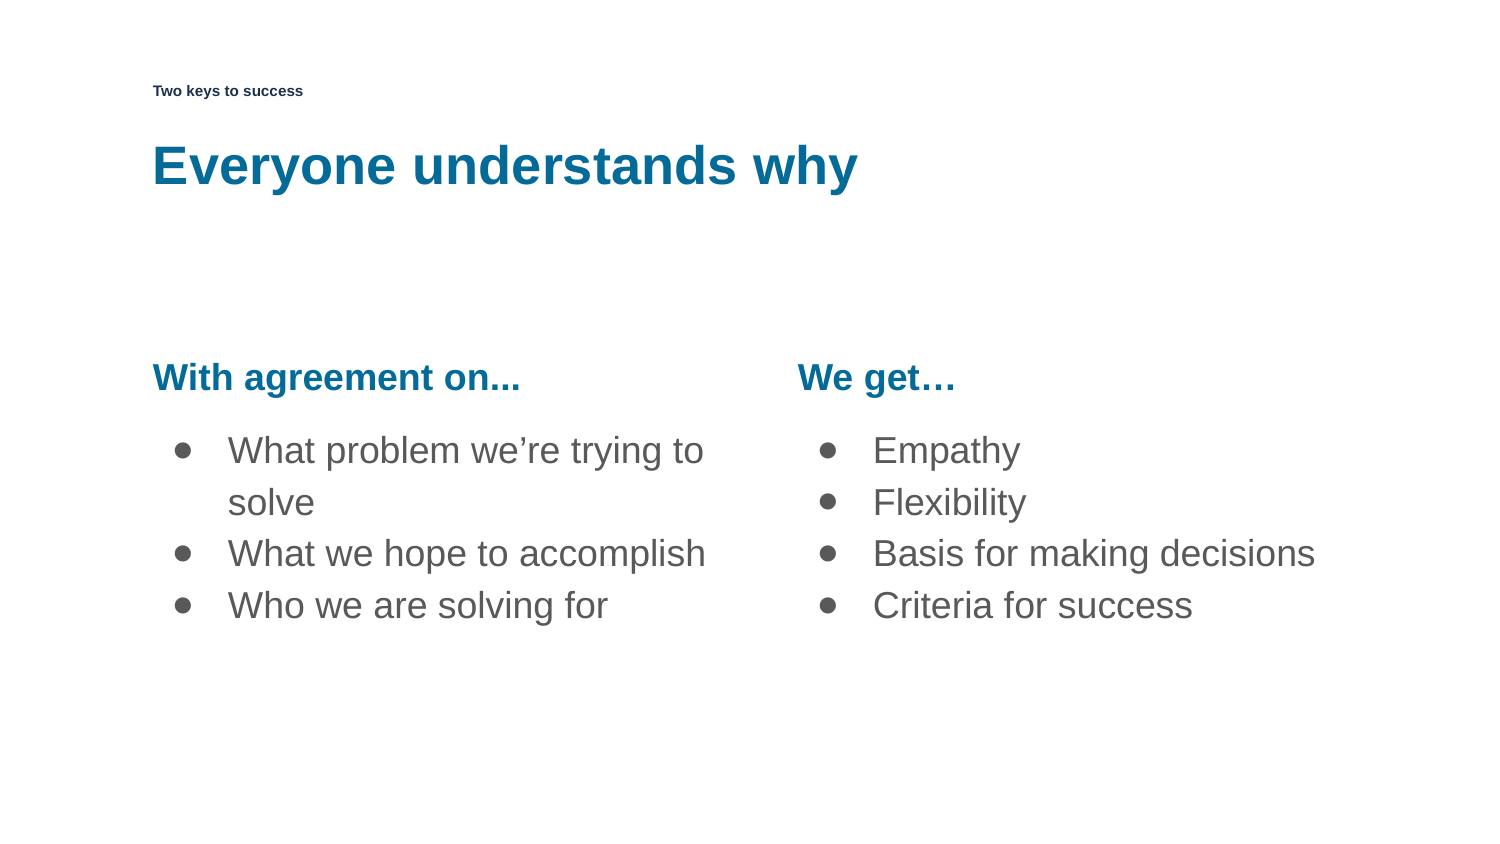

Two keys to success
# Everyone understands why
With agreement on...
What problem we’re trying to solve
What we hope to accomplish
Who we are solving for
We get…
Empathy
Flexibility
Basis for making decisions
Criteria for success